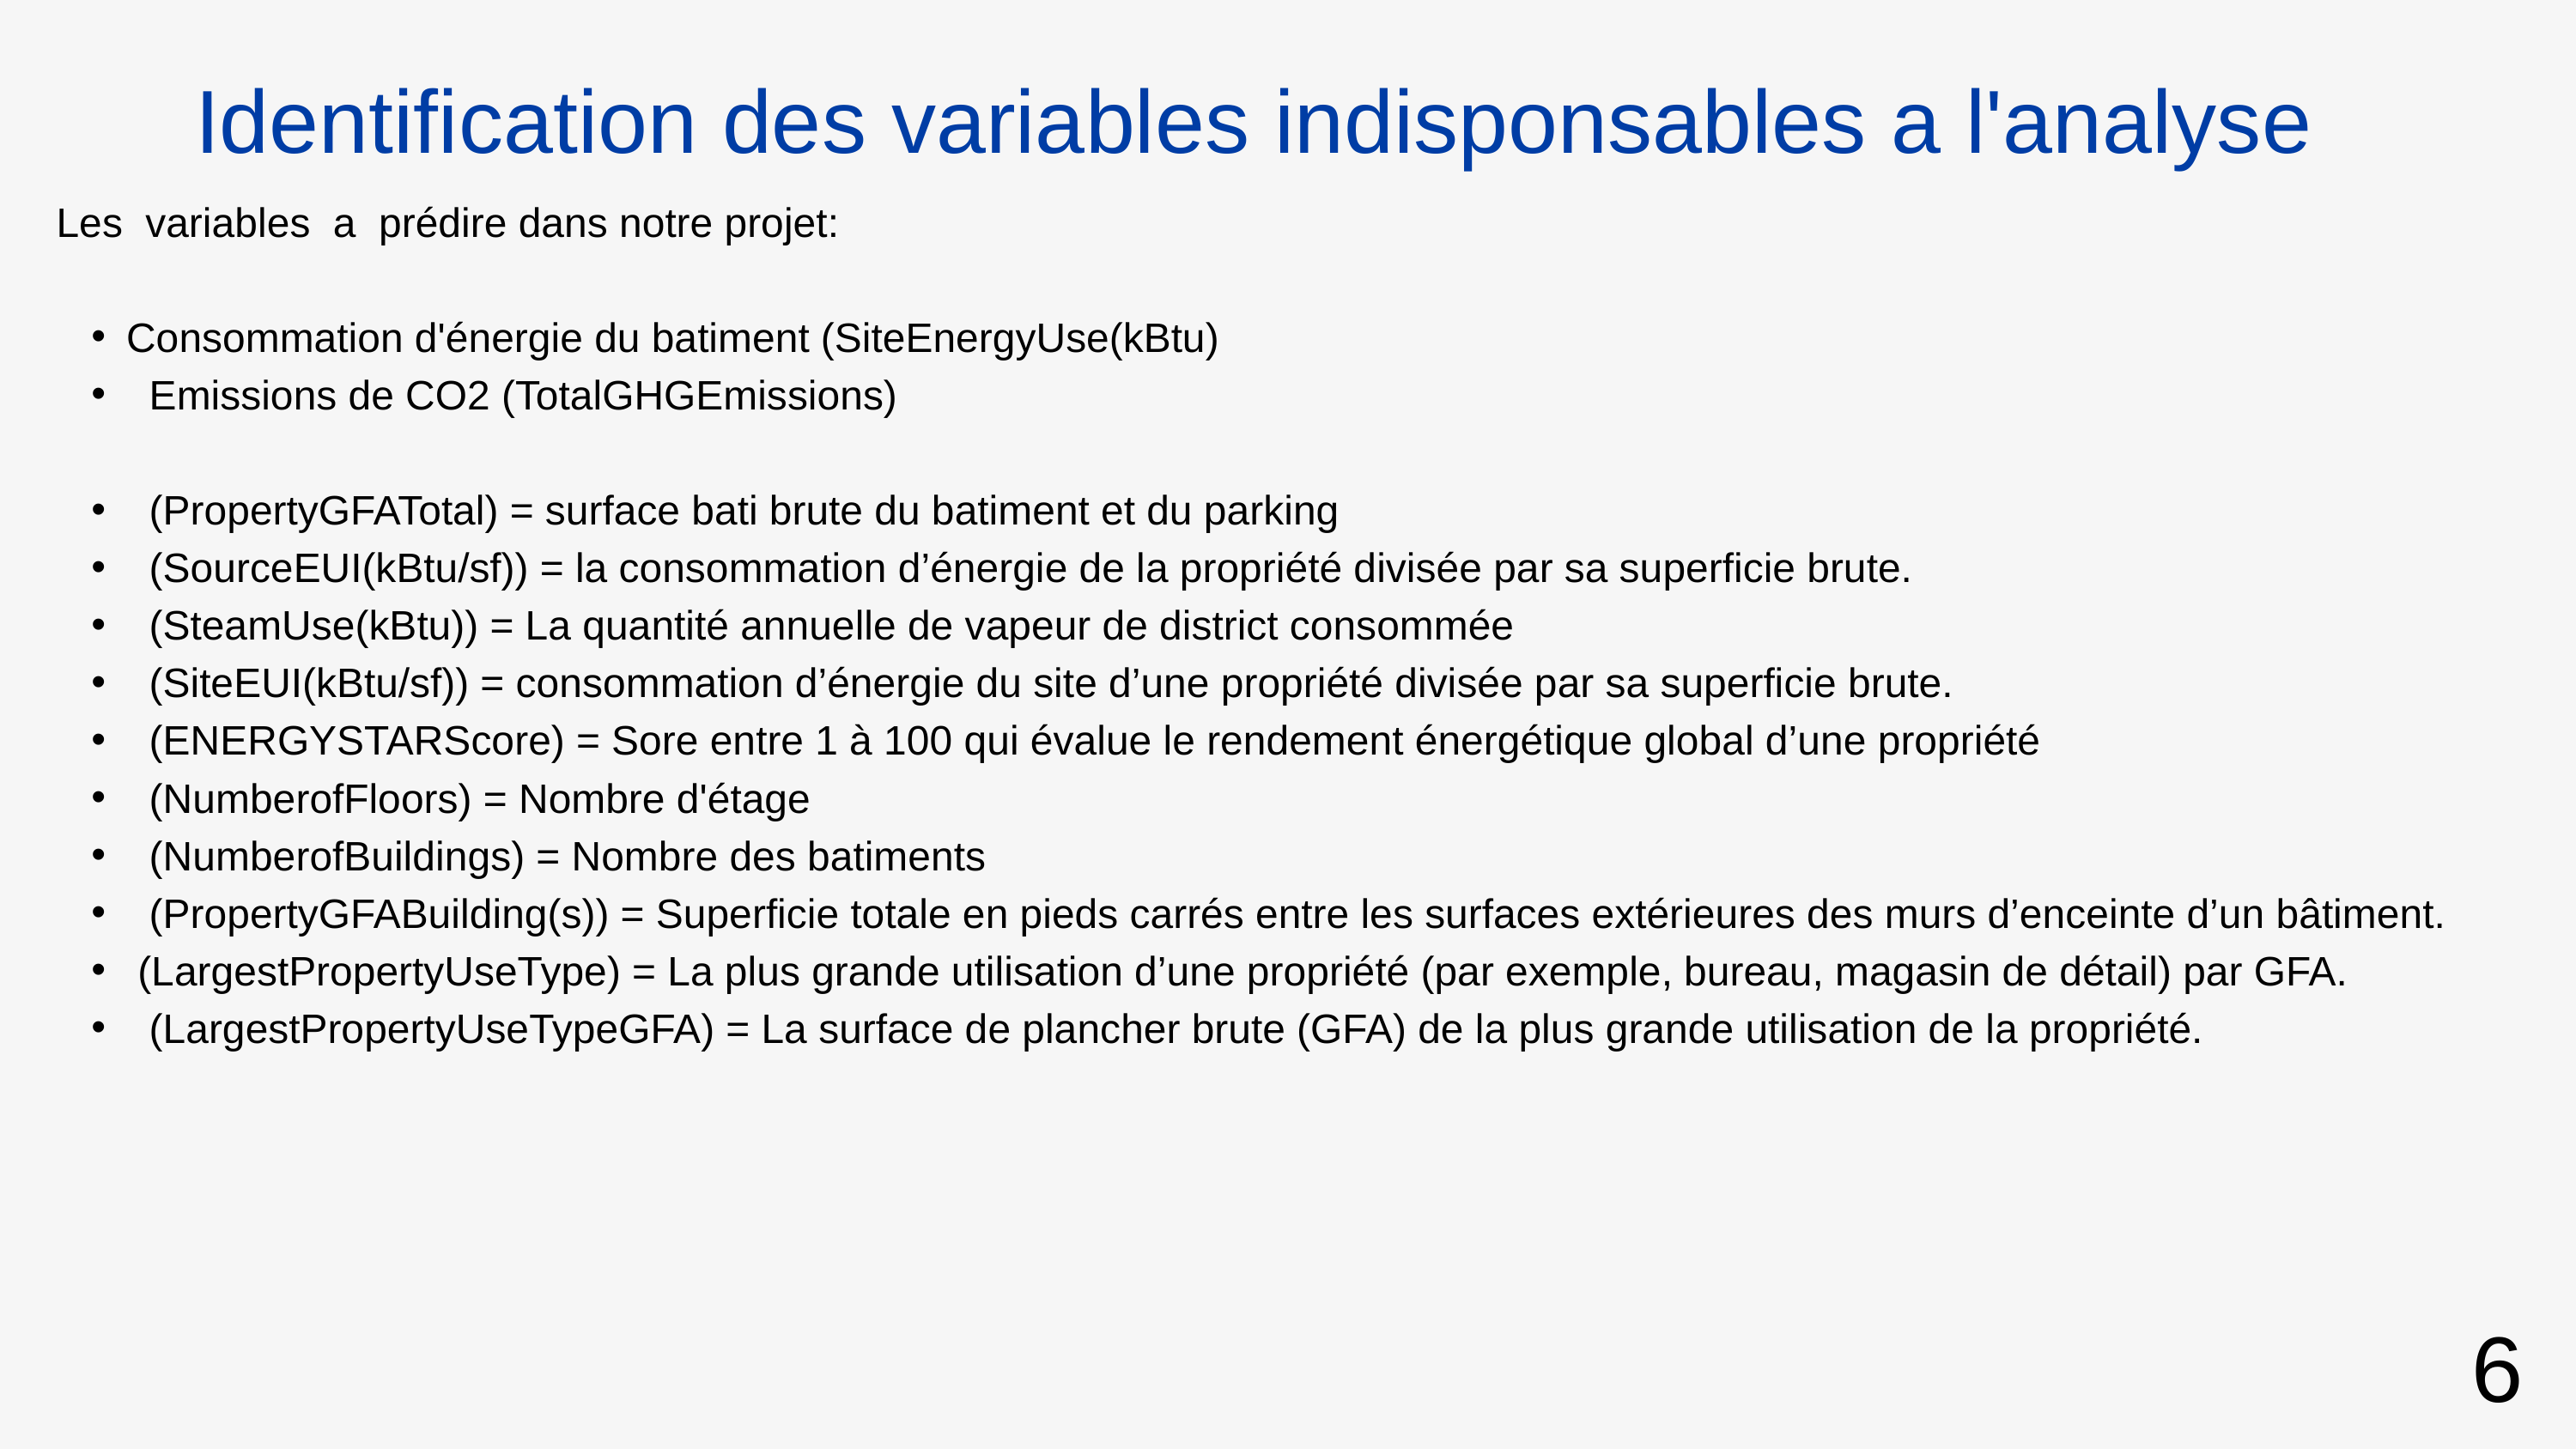

Identification des variables indisponsables a l'analyse
Les  variables  a  prédire dans notre projet:

Consommation d'énergie du batiment (SiteEnergyUse(kBtu)
  Emissions de CO2 (TotalGHGEmissions)

  (PropertyGFATotal) = surface bati brute du batiment et du parking
  (SourceEUI(kBtu/sf)) = la consommation d’énergie de la propriété divisée par sa superficie brute.
  (SteamUse(kBtu)) = La quantité annuelle de vapeur de district consommée
  (SiteEUI(kBtu/sf)) = consommation d’énergie du site d’une propriété divisée par sa superficie brute.
  (ENERGYSTARScore) = Sore entre 1 à 100 qui évalue le rendement énergétique global d’une propriété
  (NumberofFloors) = Nombre d'étage
  (NumberofBuildings) = Nombre des batiments
  (PropertyGFABuilding(s)) = Superficie totale en pieds carrés entre les surfaces extérieures des murs d’enceinte d’un bâtiment.
 (LargestPropertyUseType) = La plus grande utilisation d’une propriété (par exemple, bureau, magasin de détail) par GFA.
  (LargestPropertyUseTypeGFA) = La surface de plancher brute (GFA) de la plus grande utilisation de la propriété.
6